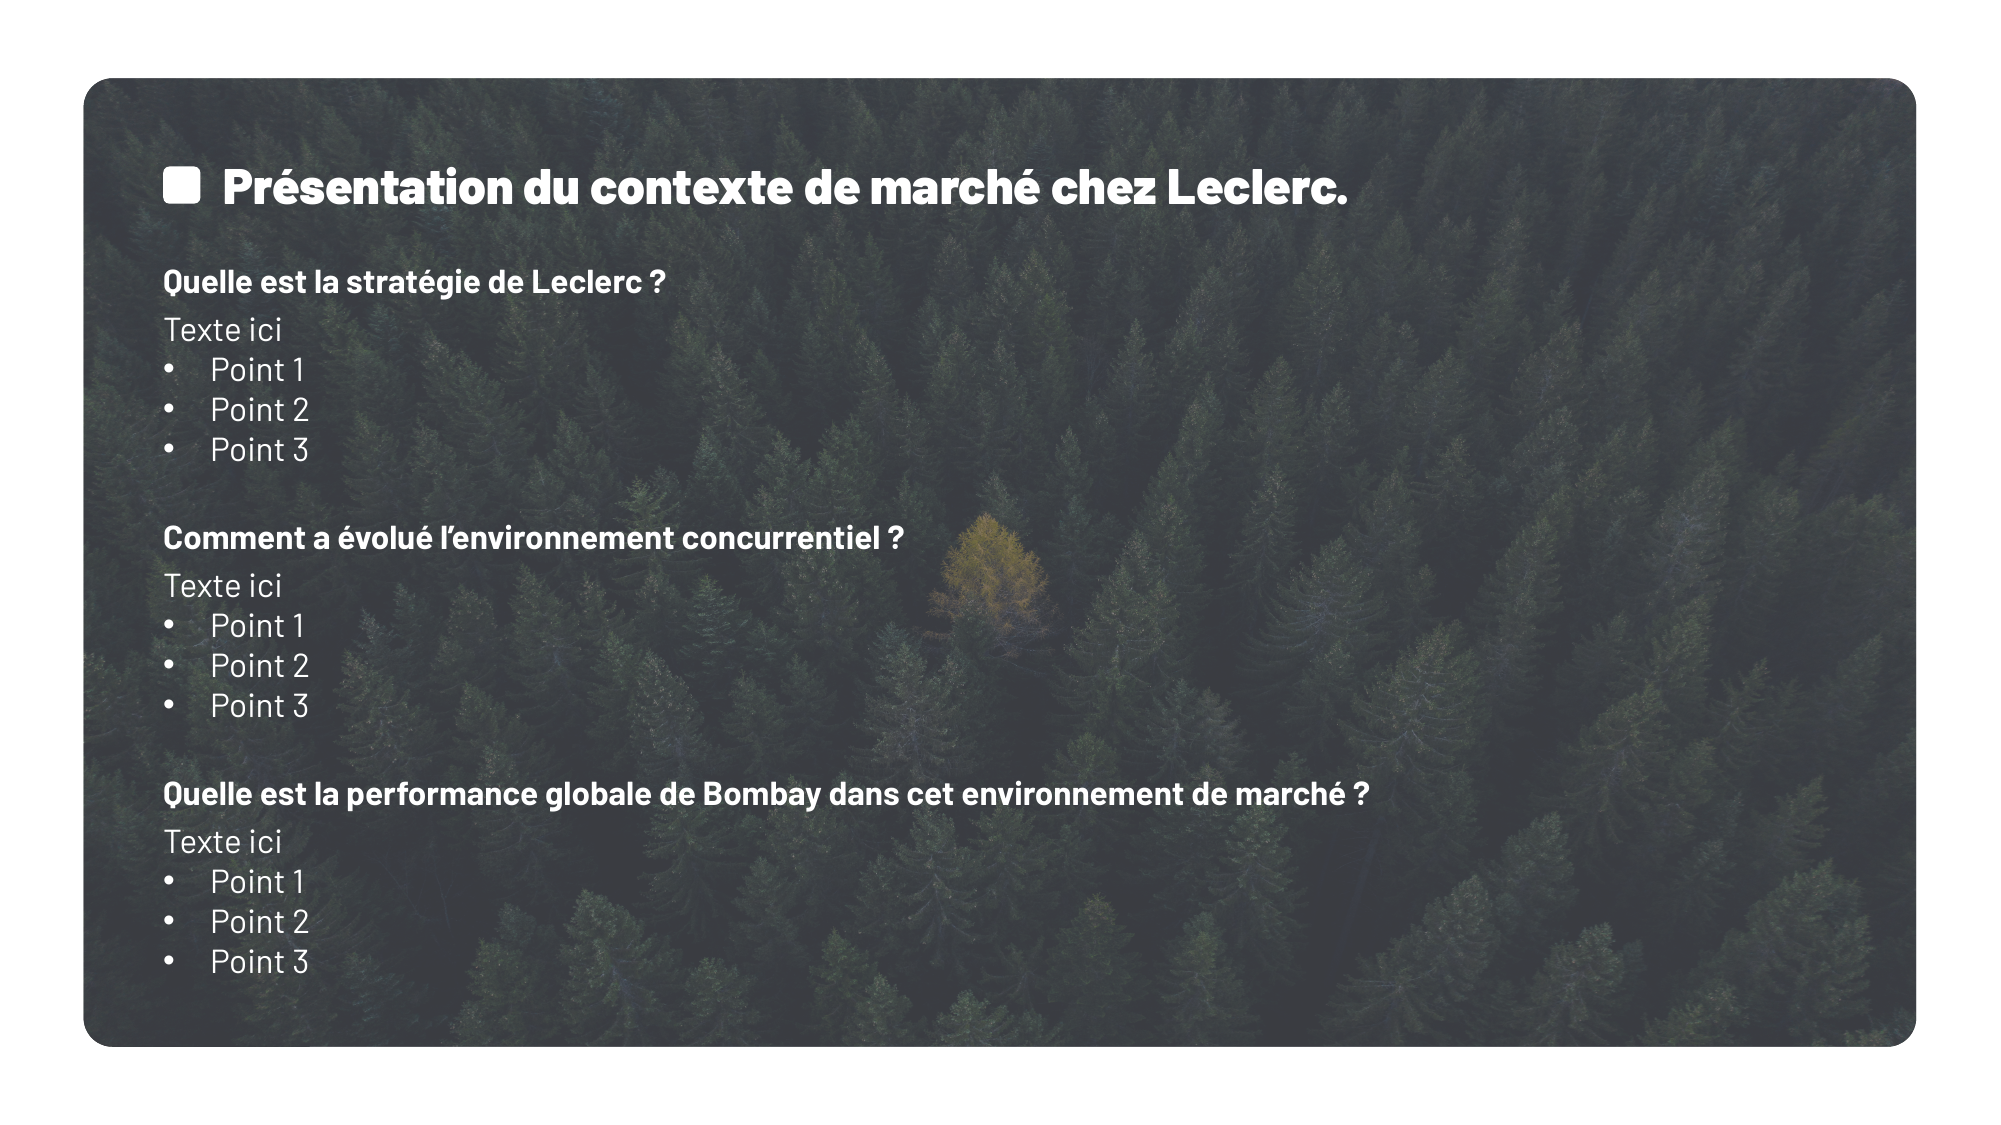

Présentation du contexte de marché chez Leclerc.

Quelle est la stratégie de Leclerc ?
Texte ici
Point 1
Point 2
Point 3

Comment a évolué l’environnement concurrentiel ?
Texte ici
Point 1
Point 2
Point 3

Quelle est la performance globale de Bombay dans cet environnement de marché ?
Texte ici
Point 1
Point 2
Point 3